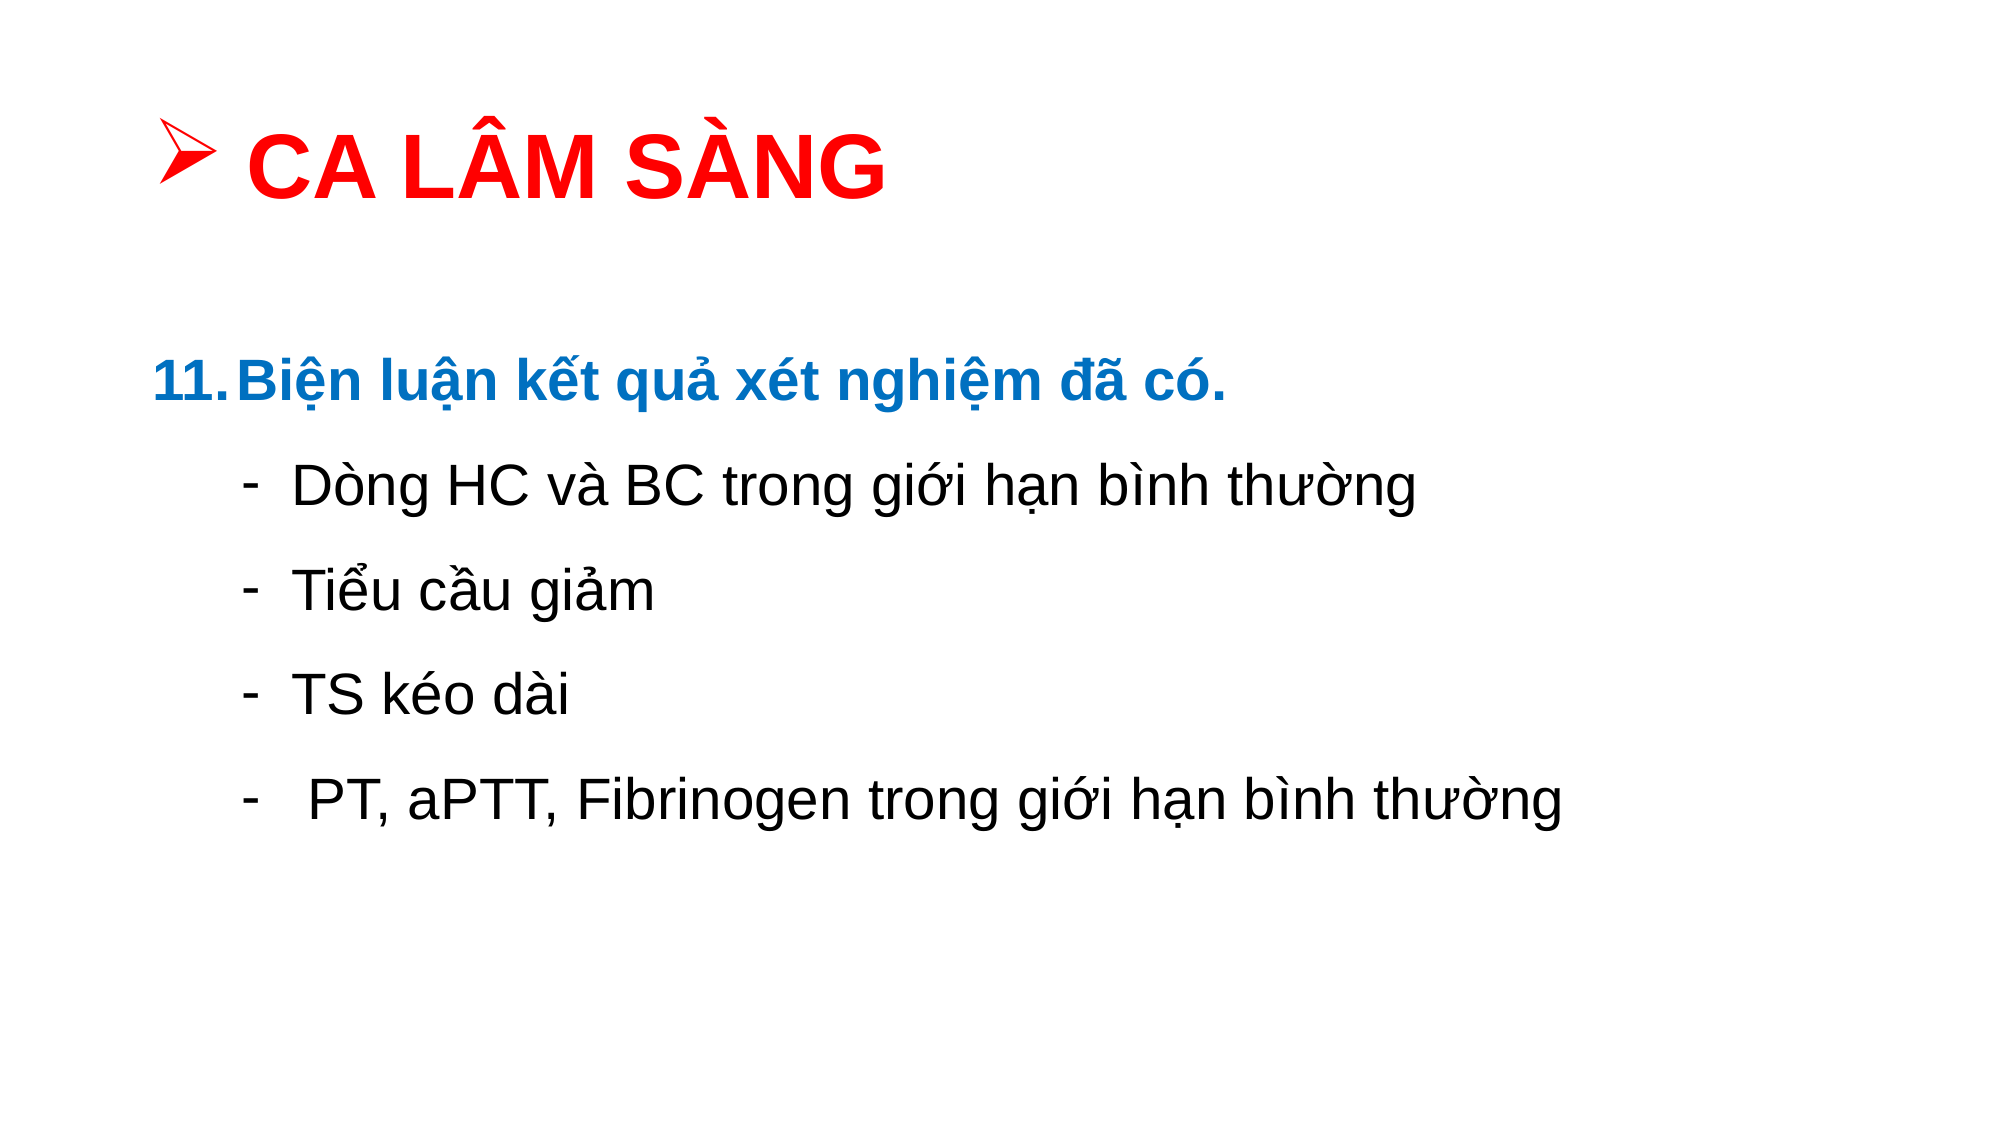

# CA LÂM SÀNG
Biện luận kết quả xét nghiệm đã có.
Dòng HC và BC trong giới hạn bình thường
Tiểu cầu giảm
TS kéo dài
 PT, aPTT, Fibrinogen trong giới hạn bình thường